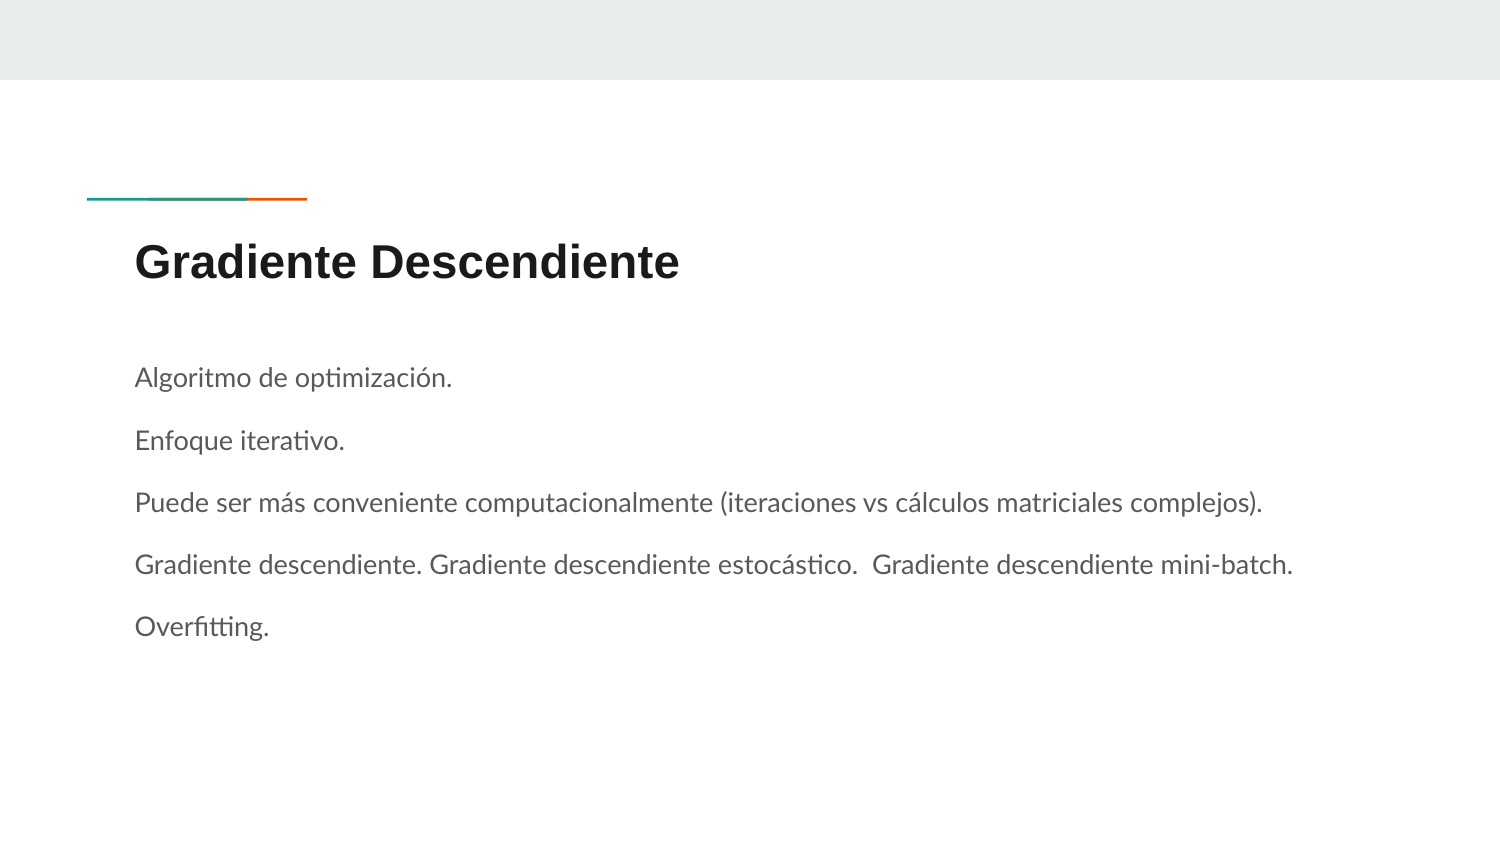

# Gradiente Descendiente
Algoritmo de optimización.
Enfoque iterativo.
Puede ser más conveniente computacionalmente (iteraciones vs cálculos matriciales complejos).
Gradiente descendiente. Gradiente descendiente estocástico.  Gradiente descendiente mini-batch.
Overfitting.